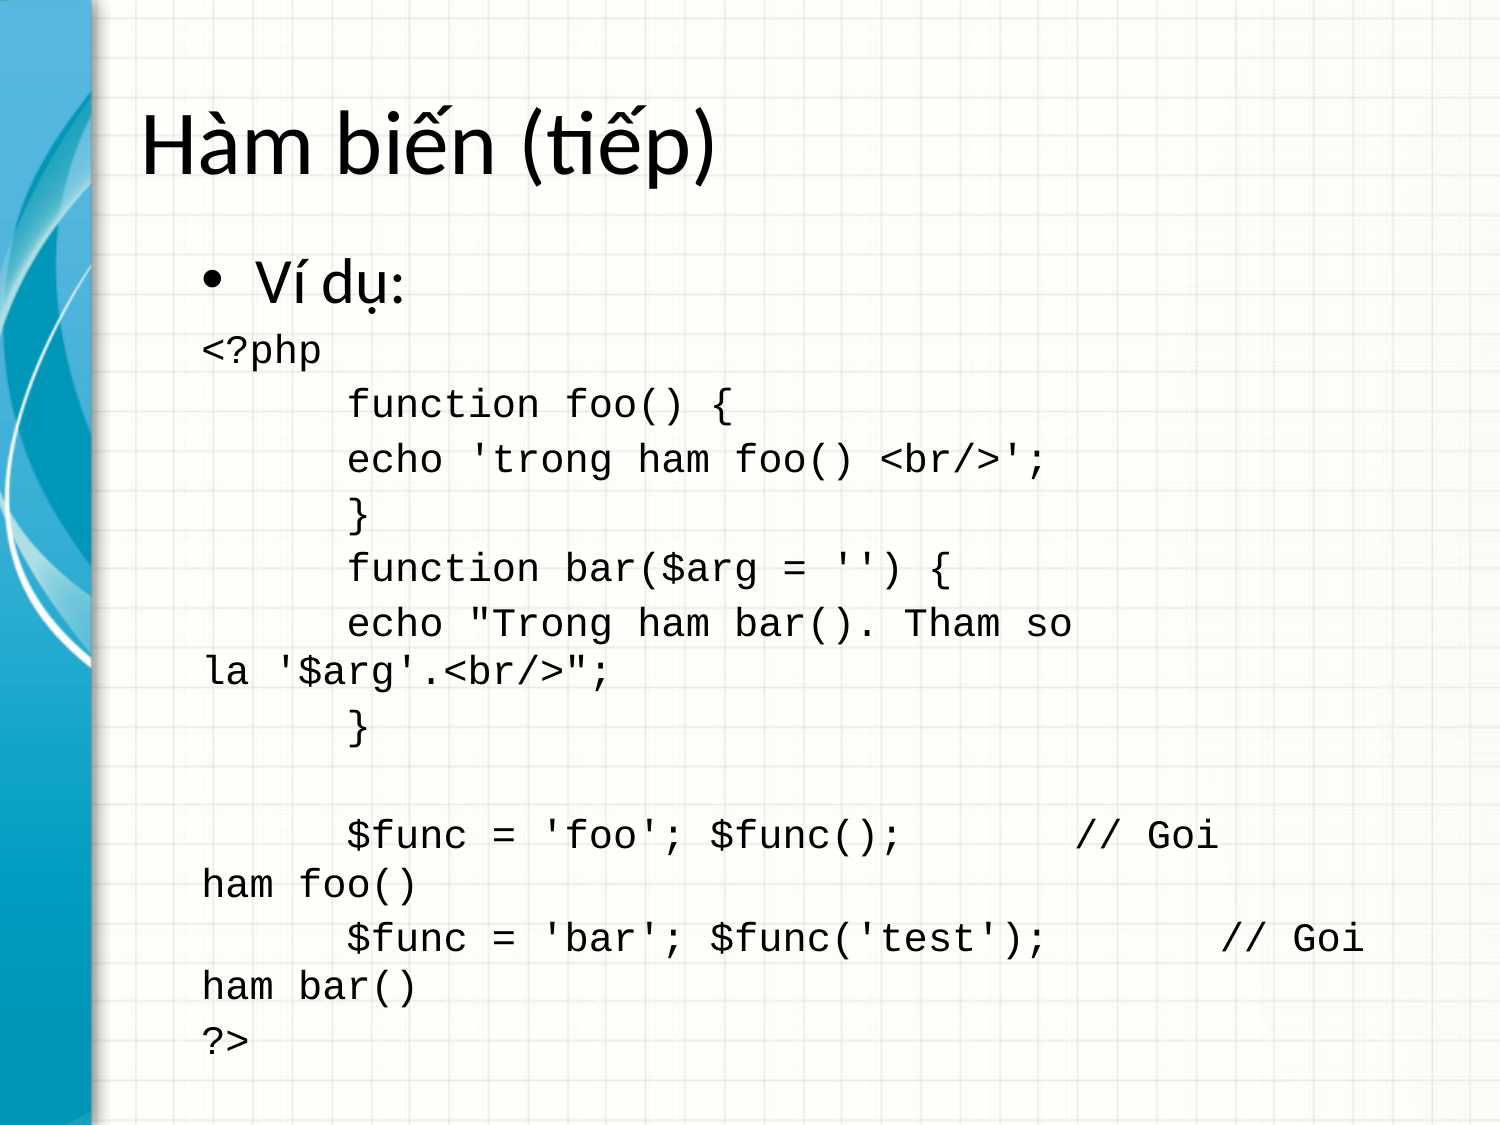

# Hàm biến (tiếp)
Ví dụ:
<?php
	function foo() {
		echo 'trong ham foo() <br/>';
	}
	function bar($arg = '') {
		echo "Trong ham bar(). Tham so la '$arg'.<br/>";
	}

	$func = 'foo'; $func(); 		// Goi ham foo()
	$func = 'bar'; $func('test');  	// Goi ham bar()
?>